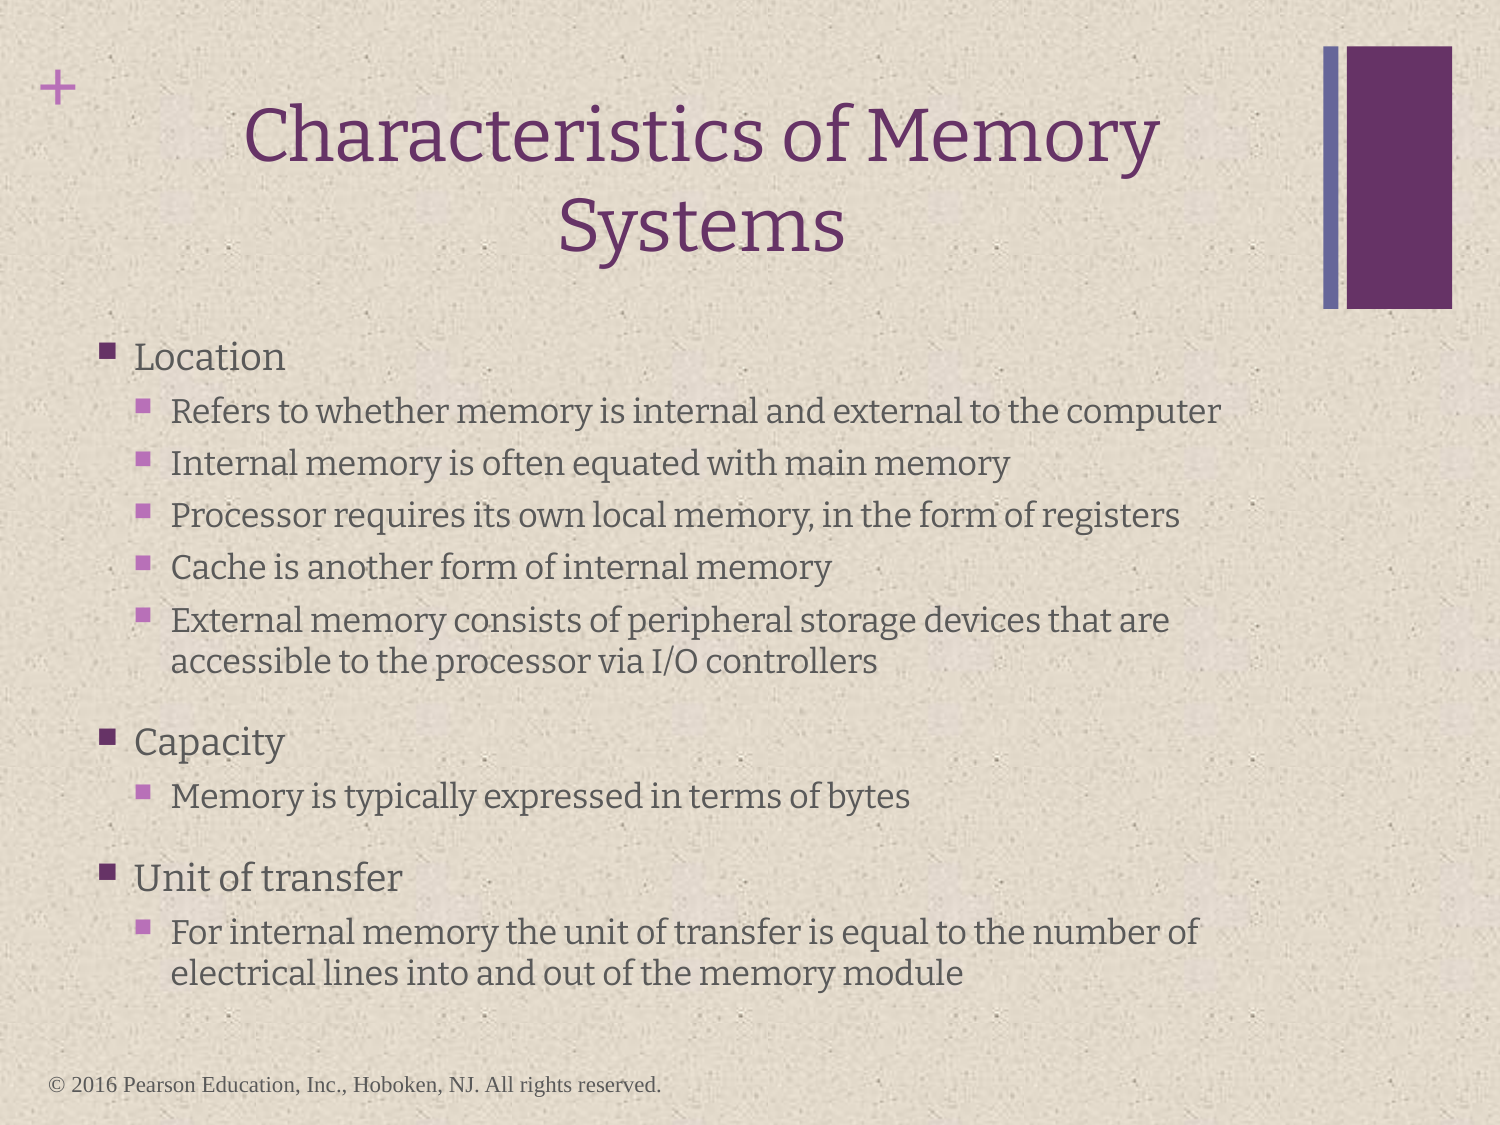

# Characteristics of Memory Systems
Location
Refers to whether memory is internal and external to the computer
Internal memory is often equated with main memory
Processor requires its own local memory, in the form of registers
Cache is another form of internal memory
External memory consists of peripheral storage devices that are accessible to the processor via I/O controllers
Capacity
Memory is typically expressed in terms of bytes
Unit of transfer
For internal memory the unit of transfer is equal to the number of electrical lines into and out of the memory module
© 2016 Pearson Education, Inc., Hoboken, NJ. All rights reserved.